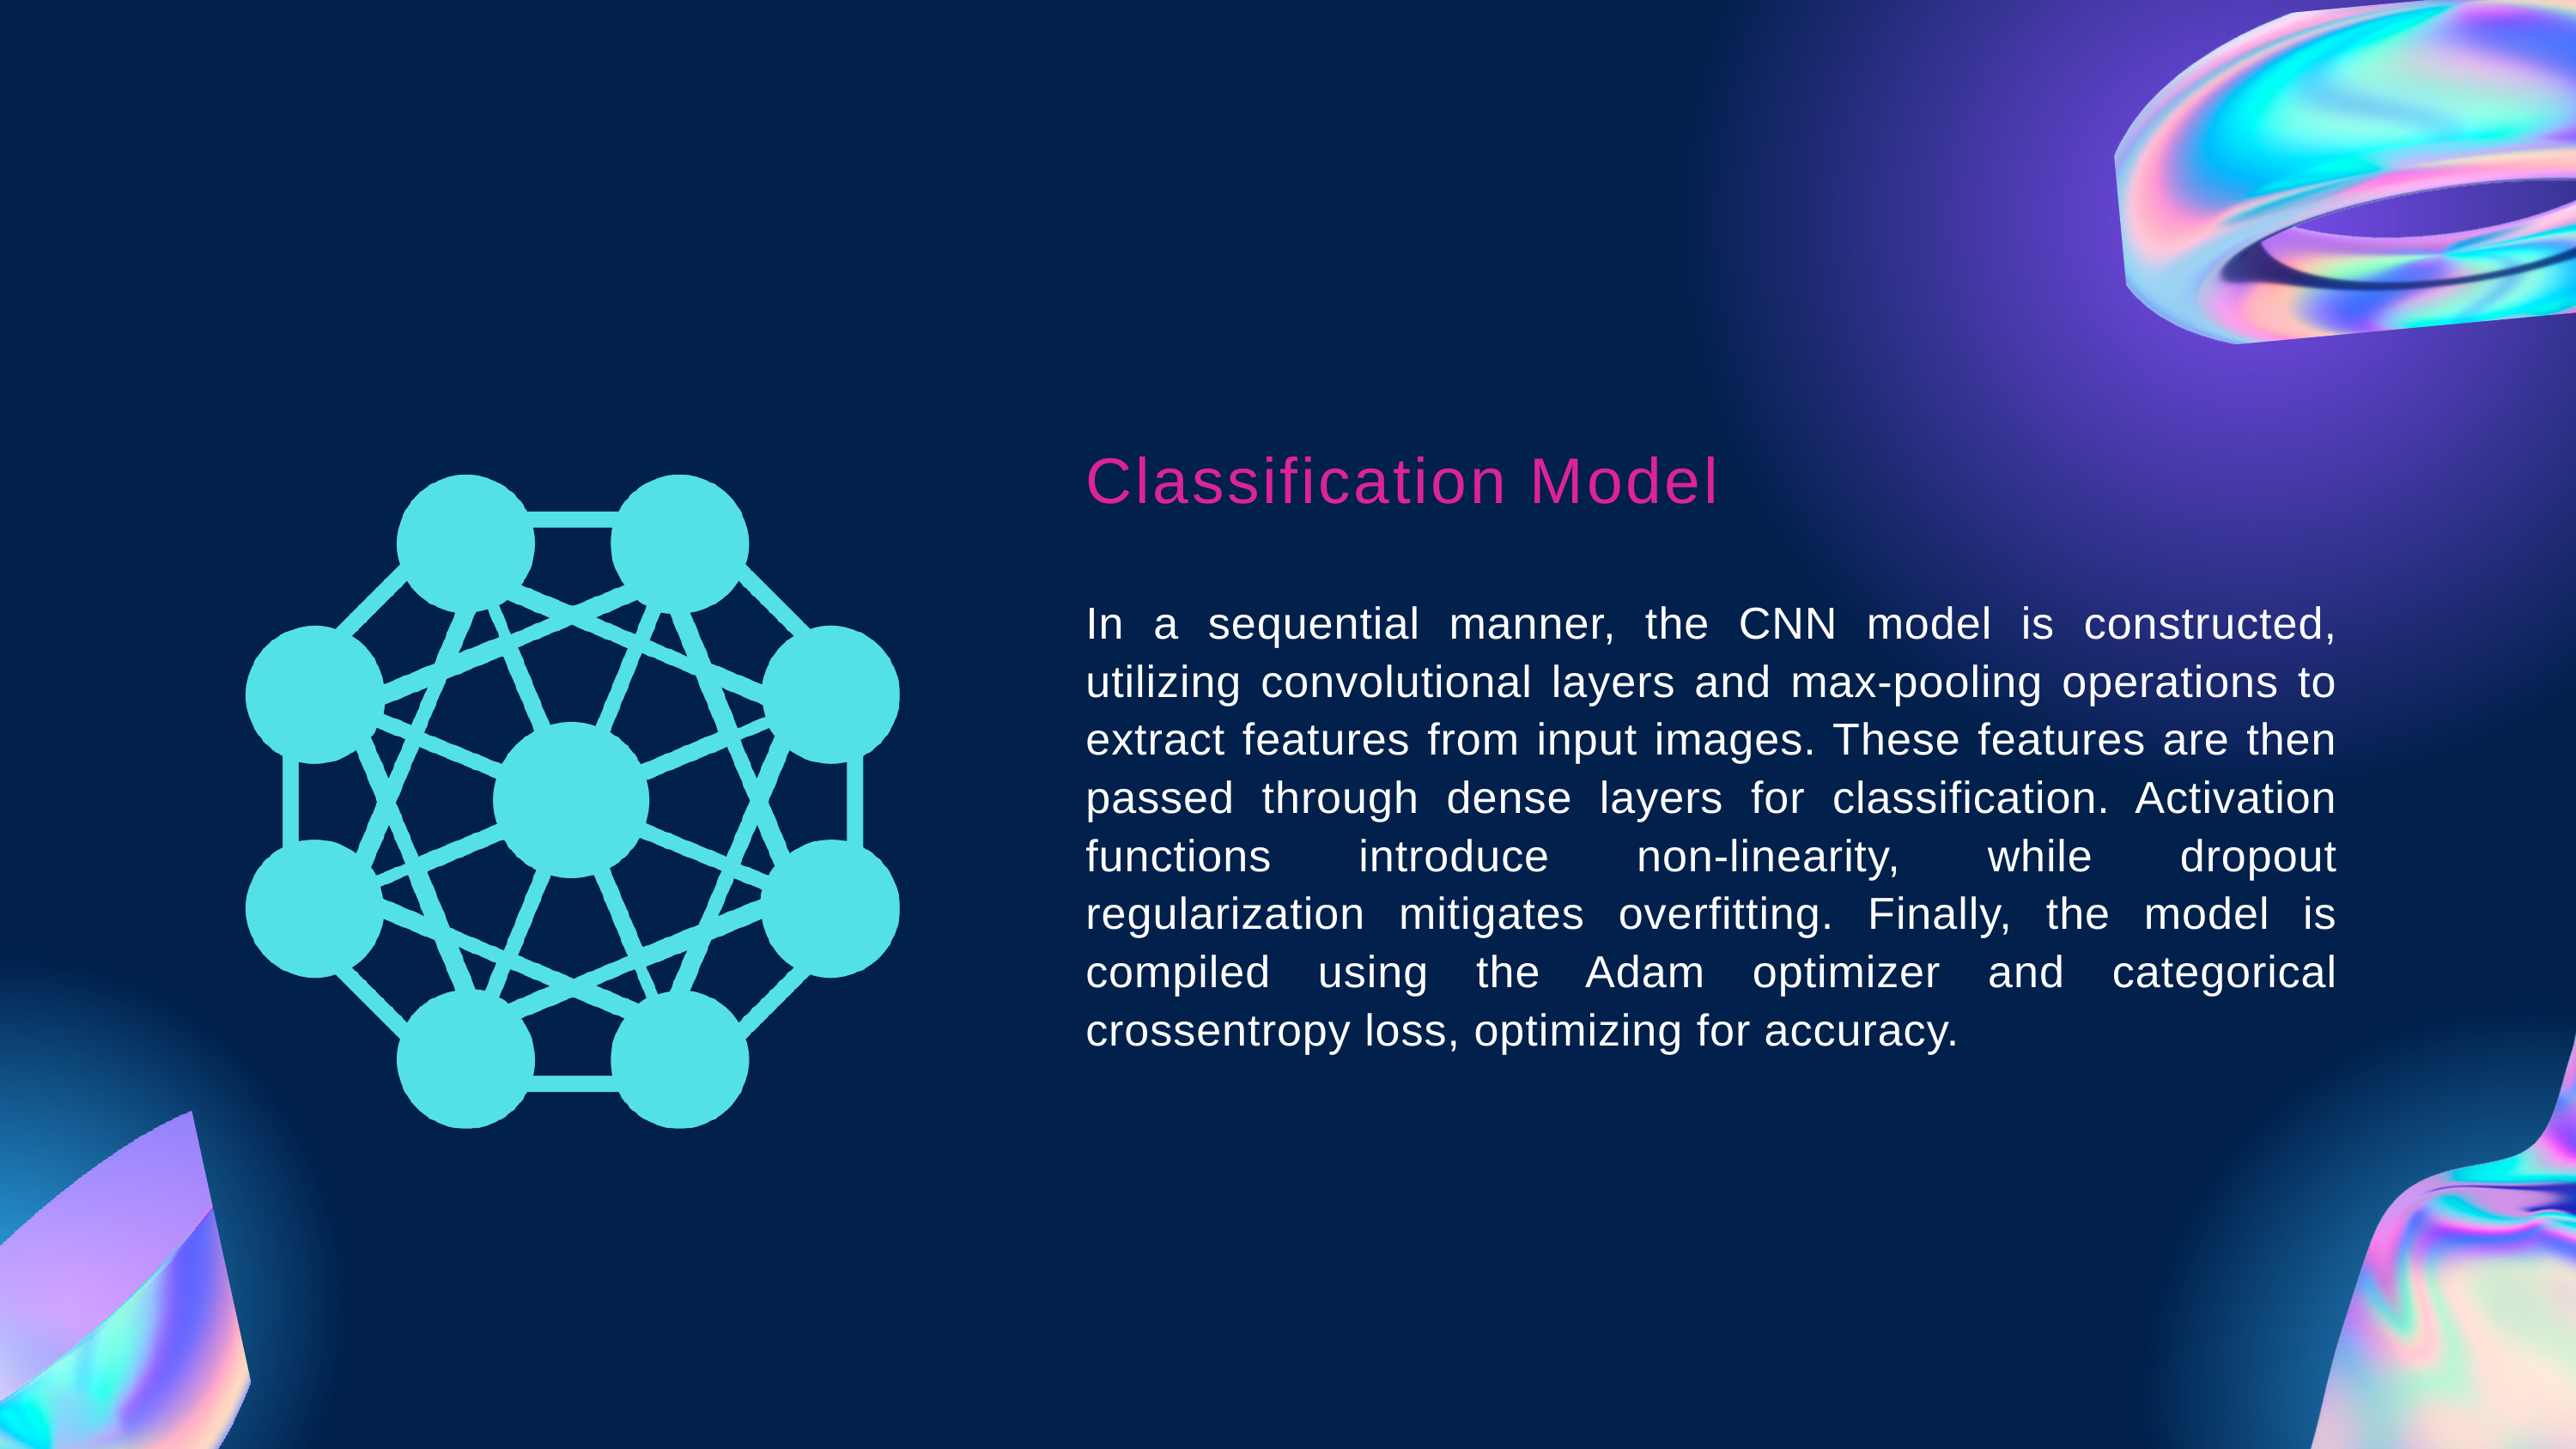

Classification Model
In a sequential manner, the CNN model is constructed, utilizing convolutional layers and max-pooling operations to extract features from input images. These features are then passed through dense layers for classification. Activation functions introduce non-linearity, while dropout regularization mitigates overfitting. Finally, the model is compiled using the Adam optimizer and categorical crossentropy loss, optimizing for accuracy.